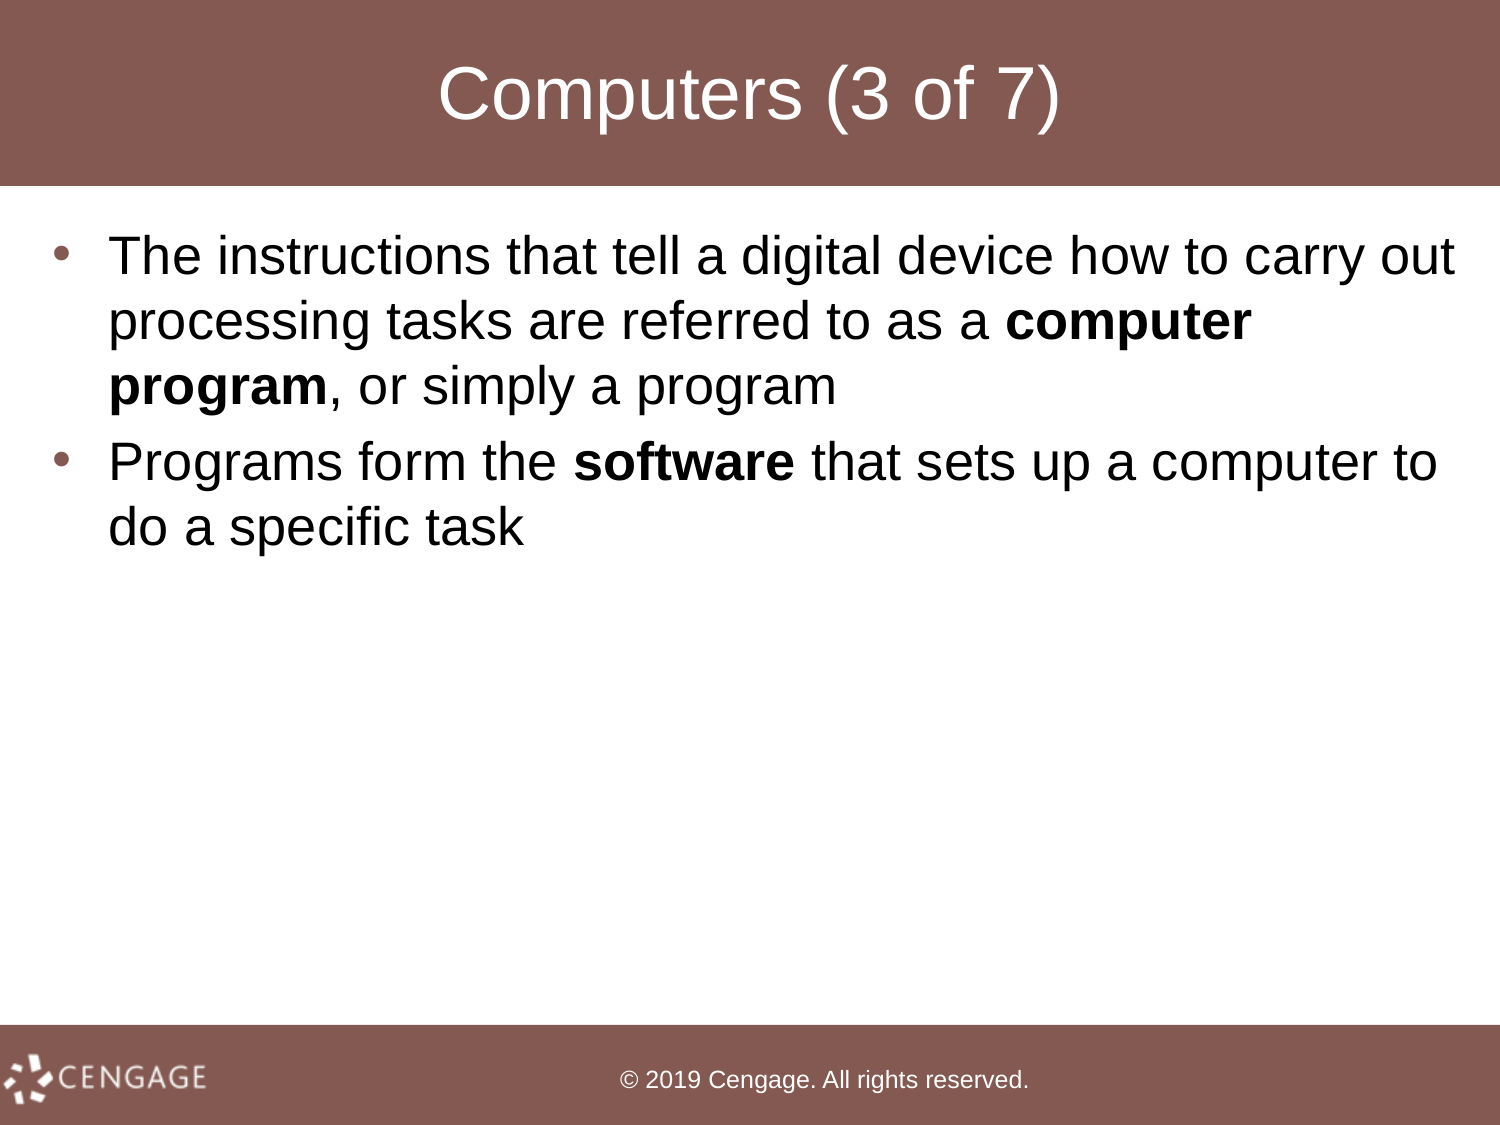

# Computers (3 of 7)
The instructions that tell a digital device how to carry out processing tasks are referred to as a computer program, or simply a program
Programs form the software that sets up a computer to do a specific task